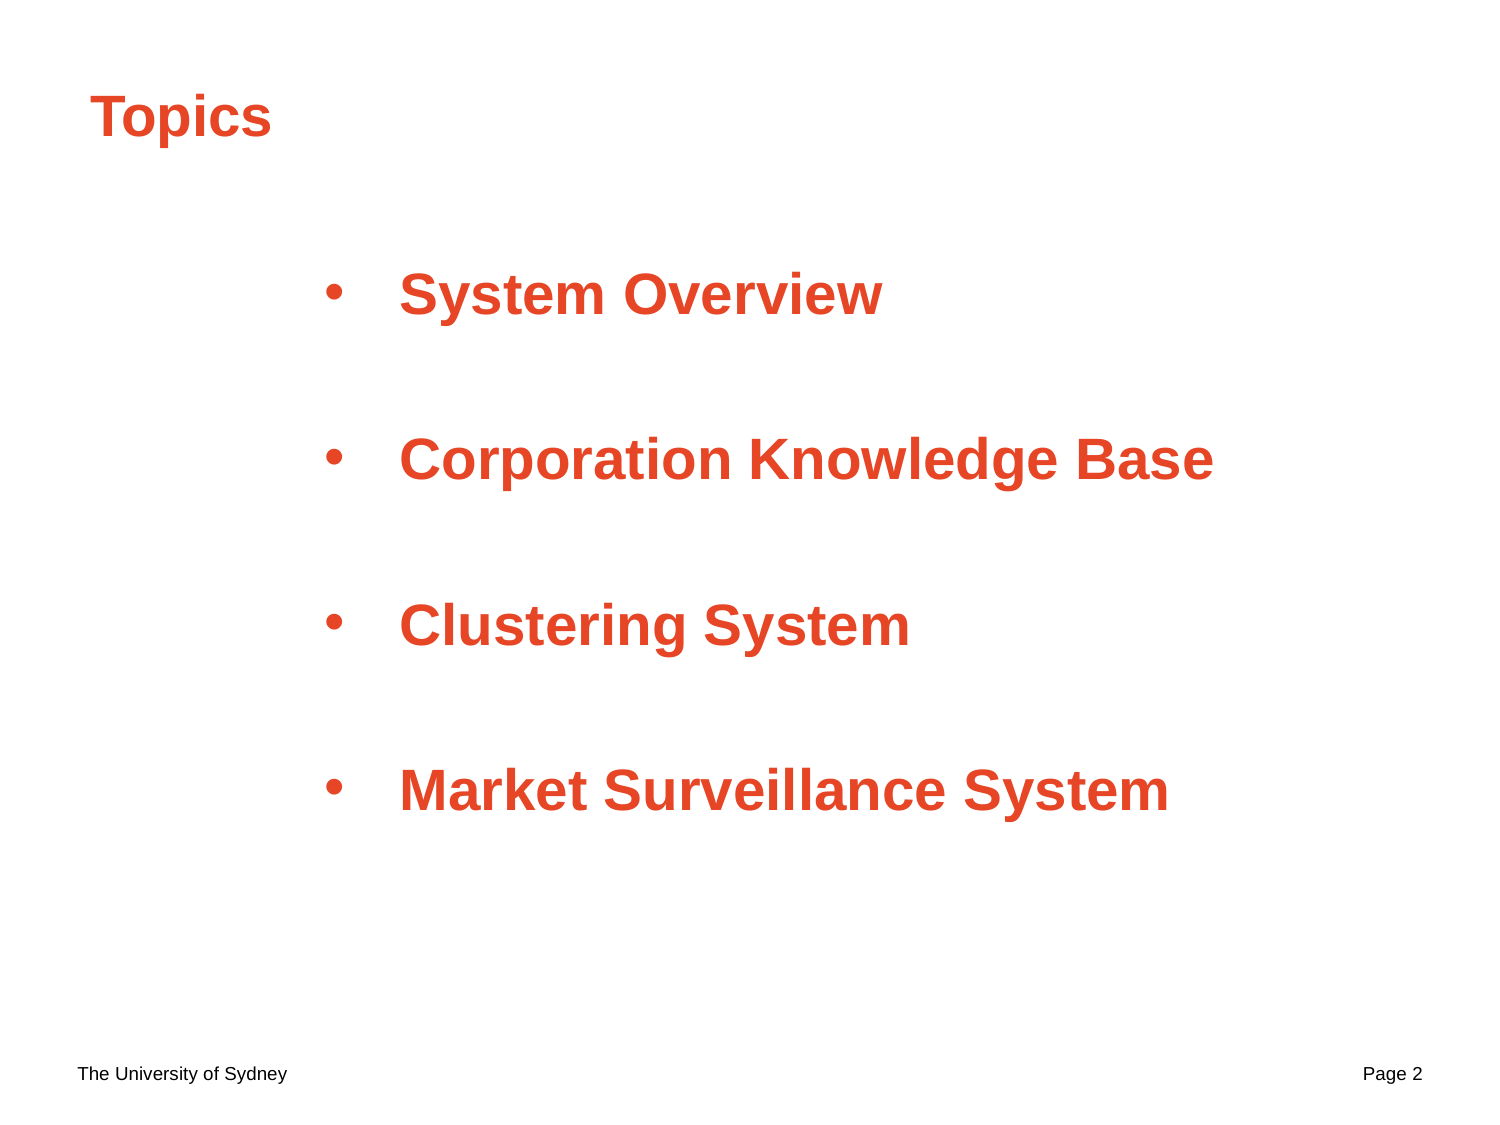

# Topics
System Overview

Corporation Knowledge Base

Clustering System

Market Surveillance System